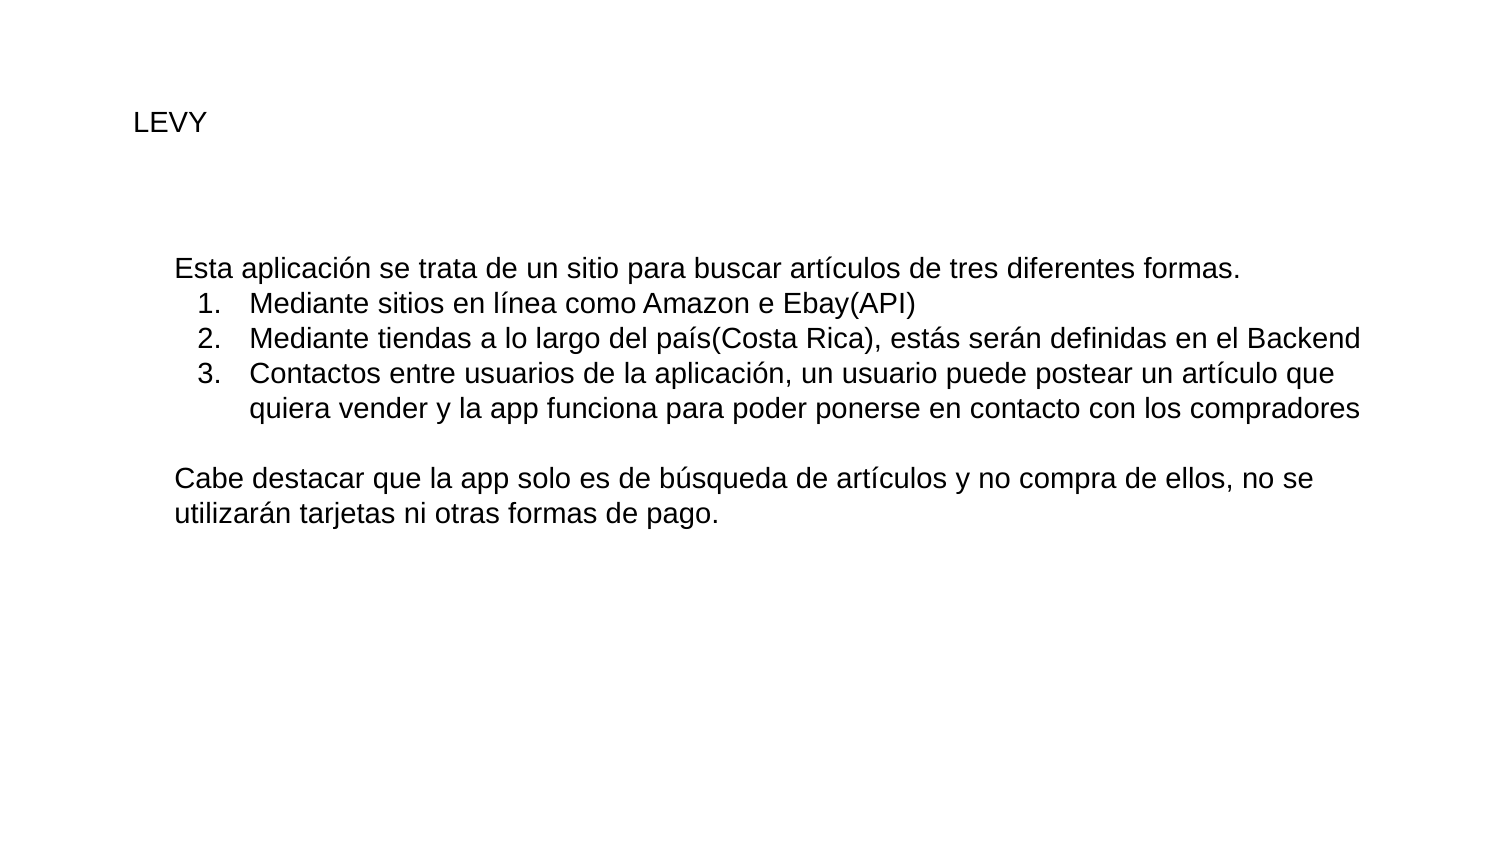

LEVY
Esta aplicación se trata de un sitio para buscar artículos de tres diferentes formas.
Mediante sitios en línea como Amazon e Ebay(API)
Mediante tiendas a lo largo del país(Costa Rica), estás serán definidas en el Backend
Contactos entre usuarios de la aplicación, un usuario puede postear un artículo que quiera vender y la app funciona para poder ponerse en contacto con los compradores

Cabe destacar que la app solo es de búsqueda de artículos y no compra de ellos, no se utilizarán tarjetas ni otras formas de pago.